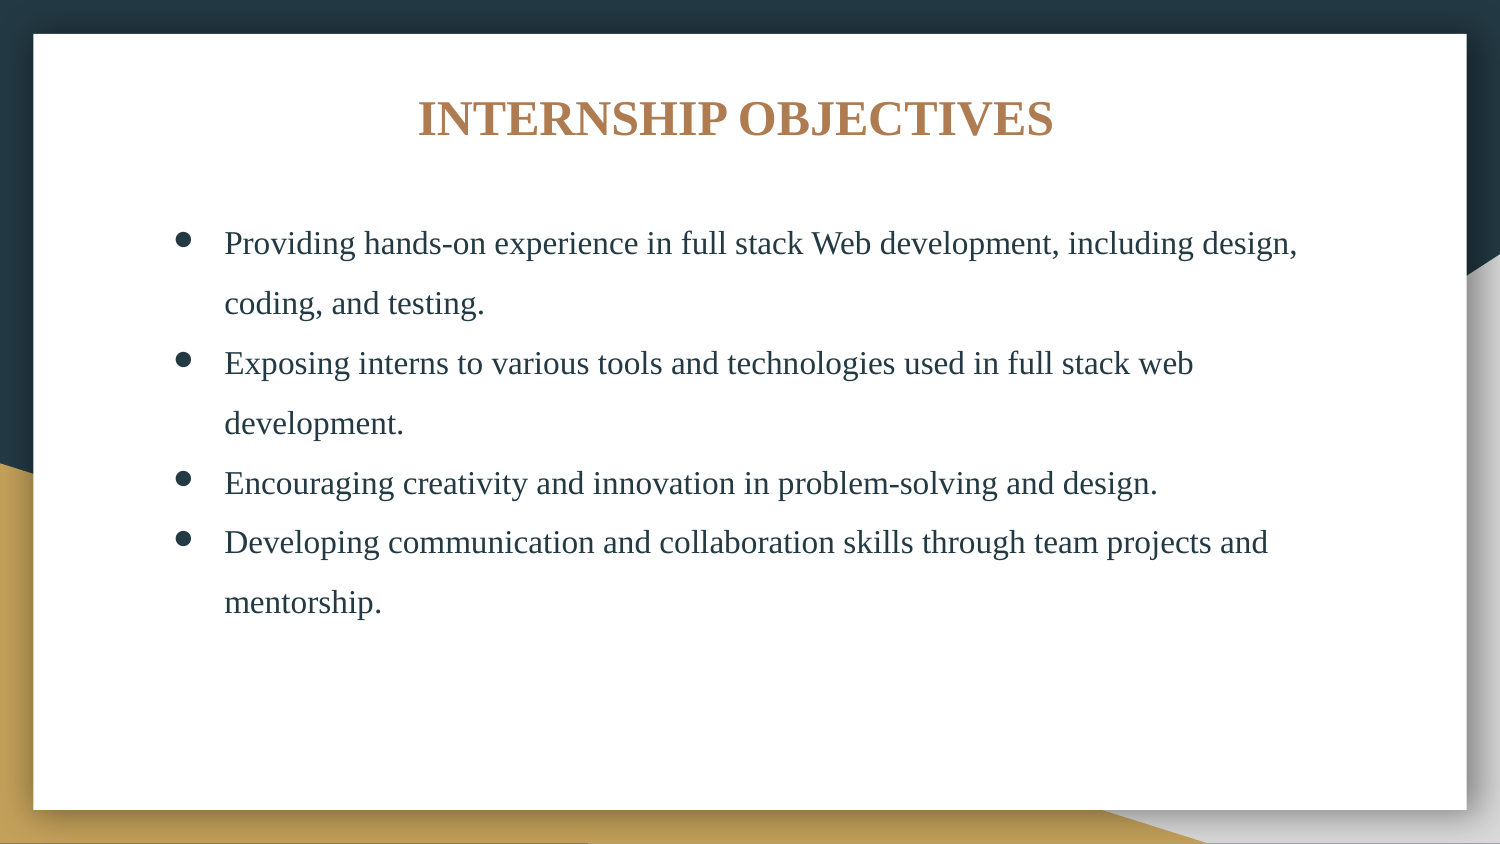

# INTERNSHIP OBJECTIVES
Providing hands-on experience in full stack Web development, including design, coding, and testing.
Exposing interns to various tools and technologies used in full stack web development.
Encouraging creativity and innovation in problem-solving and design.
Developing communication and collaboration skills through team projects and mentorship.